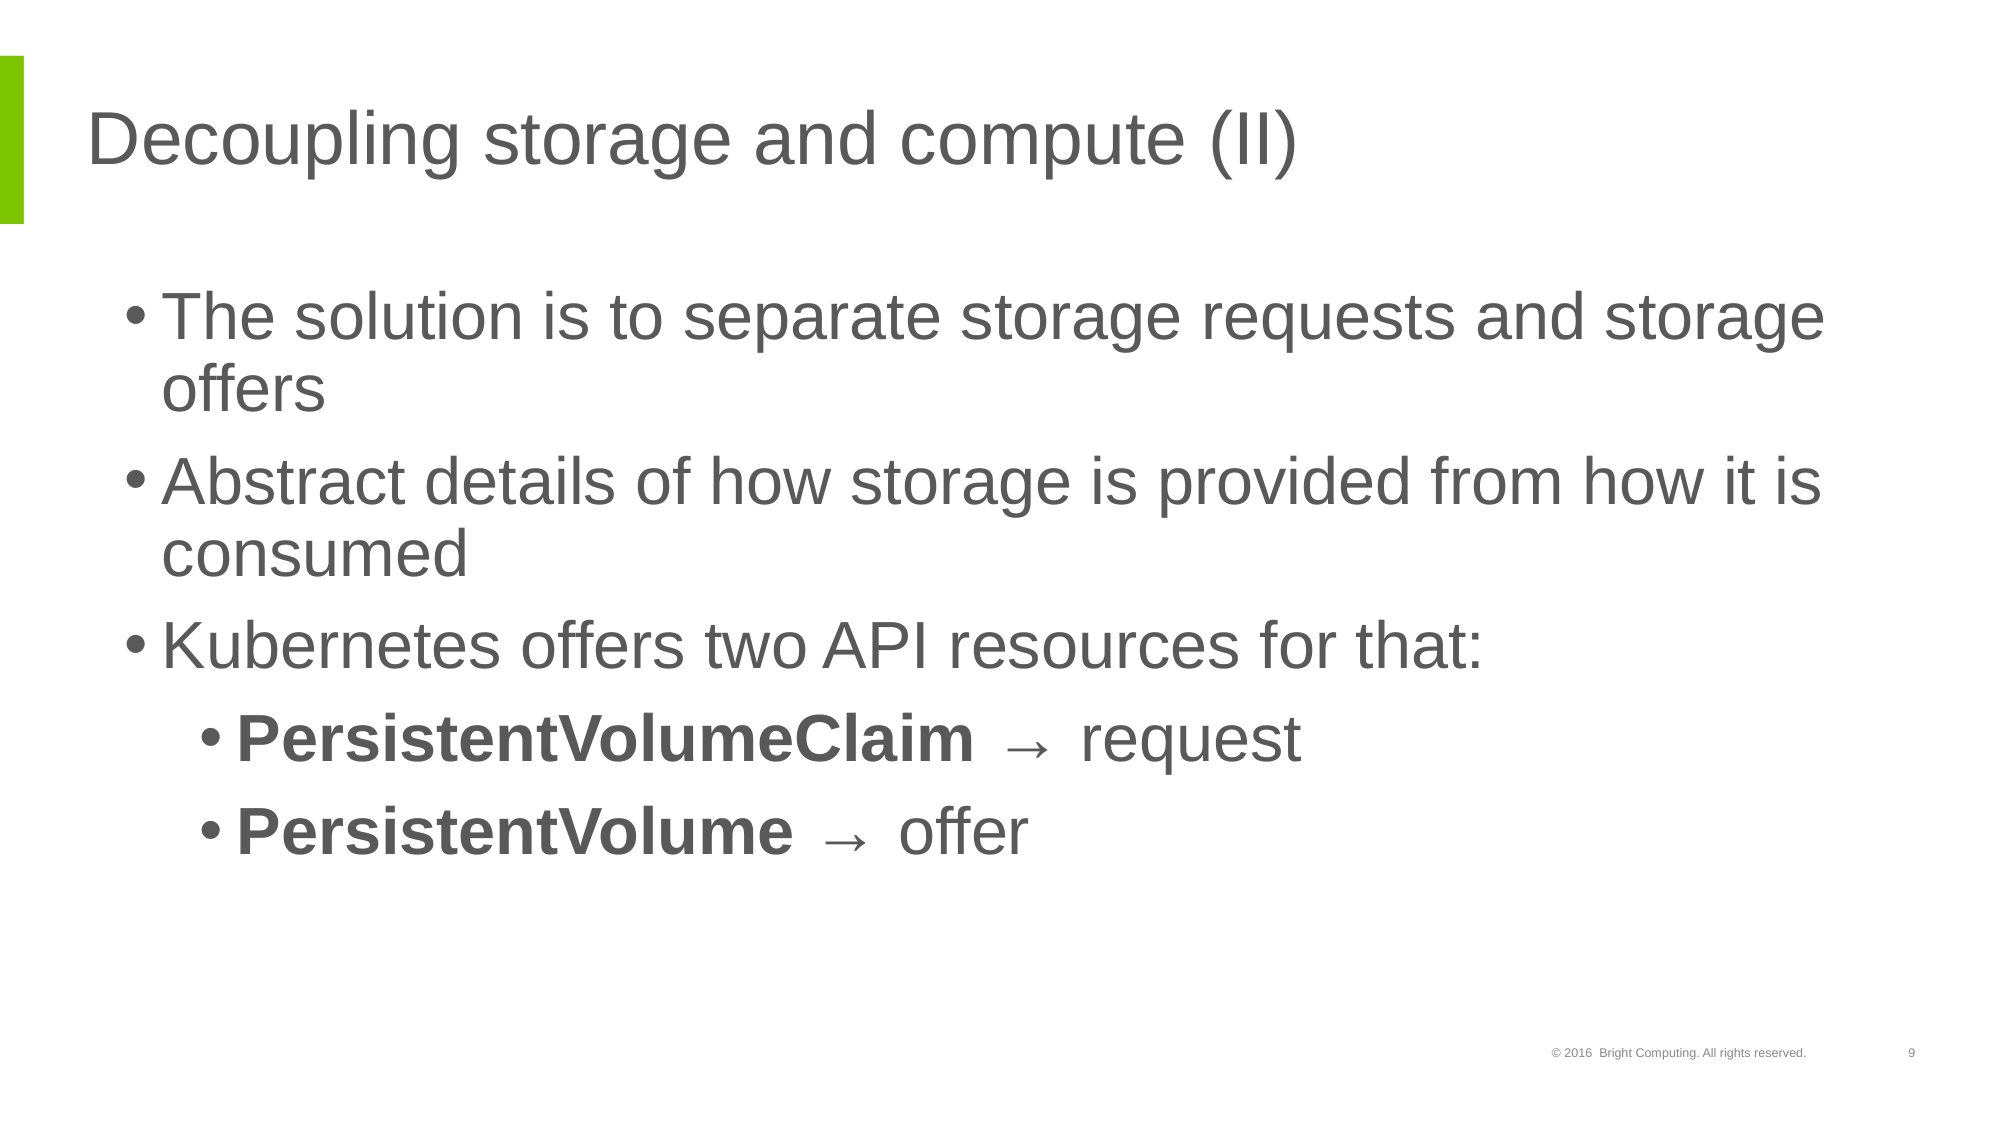

# Decoupling storage and compute (II)
The solution is to separate storage requests and storage offers
Abstract details of how storage is provided from how it is consumed
Kubernetes offers two API resources for that:
PersistentVolumeClaim → request
PersistentVolume → offer